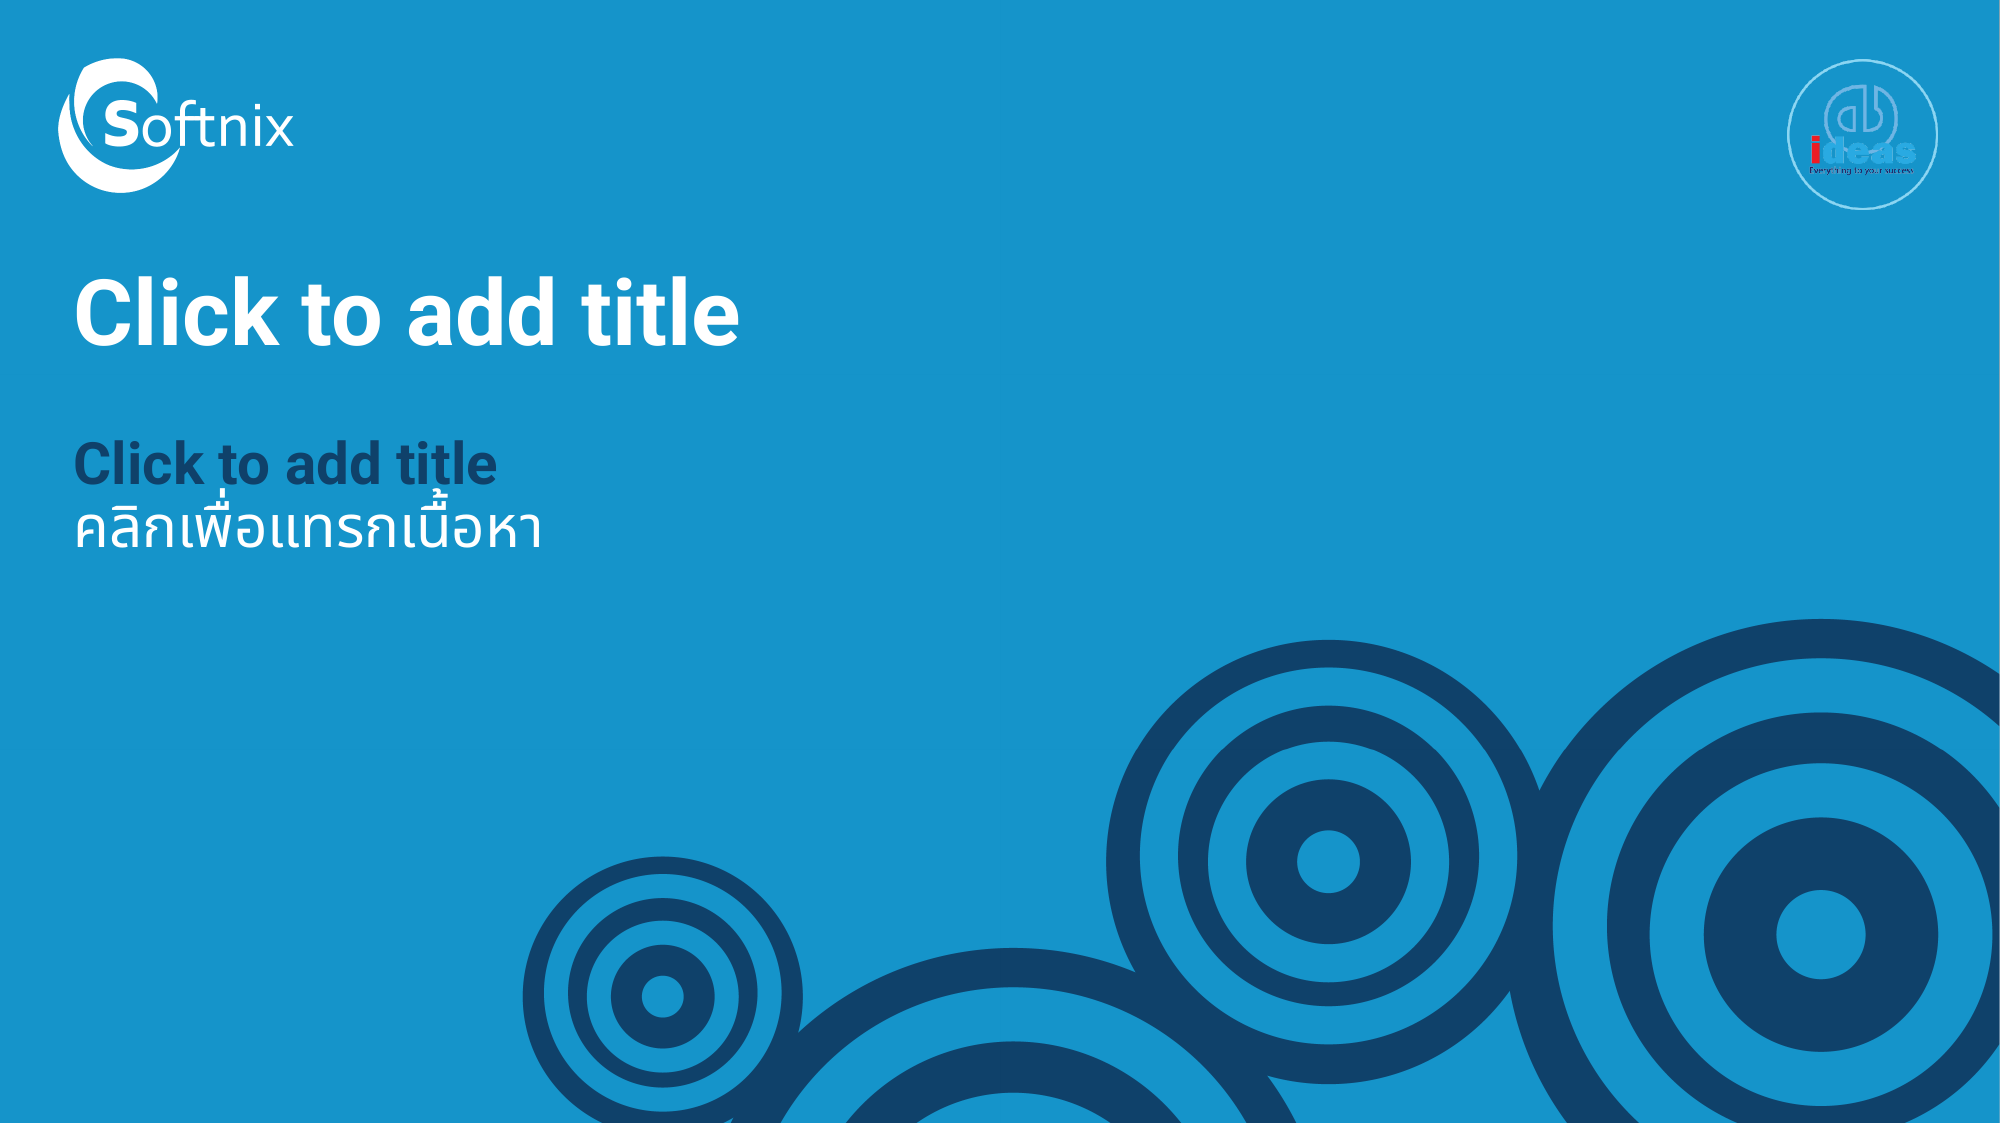

# Click to add title
Click to add title
คลิกเพื่อแทรกเนื้อหา